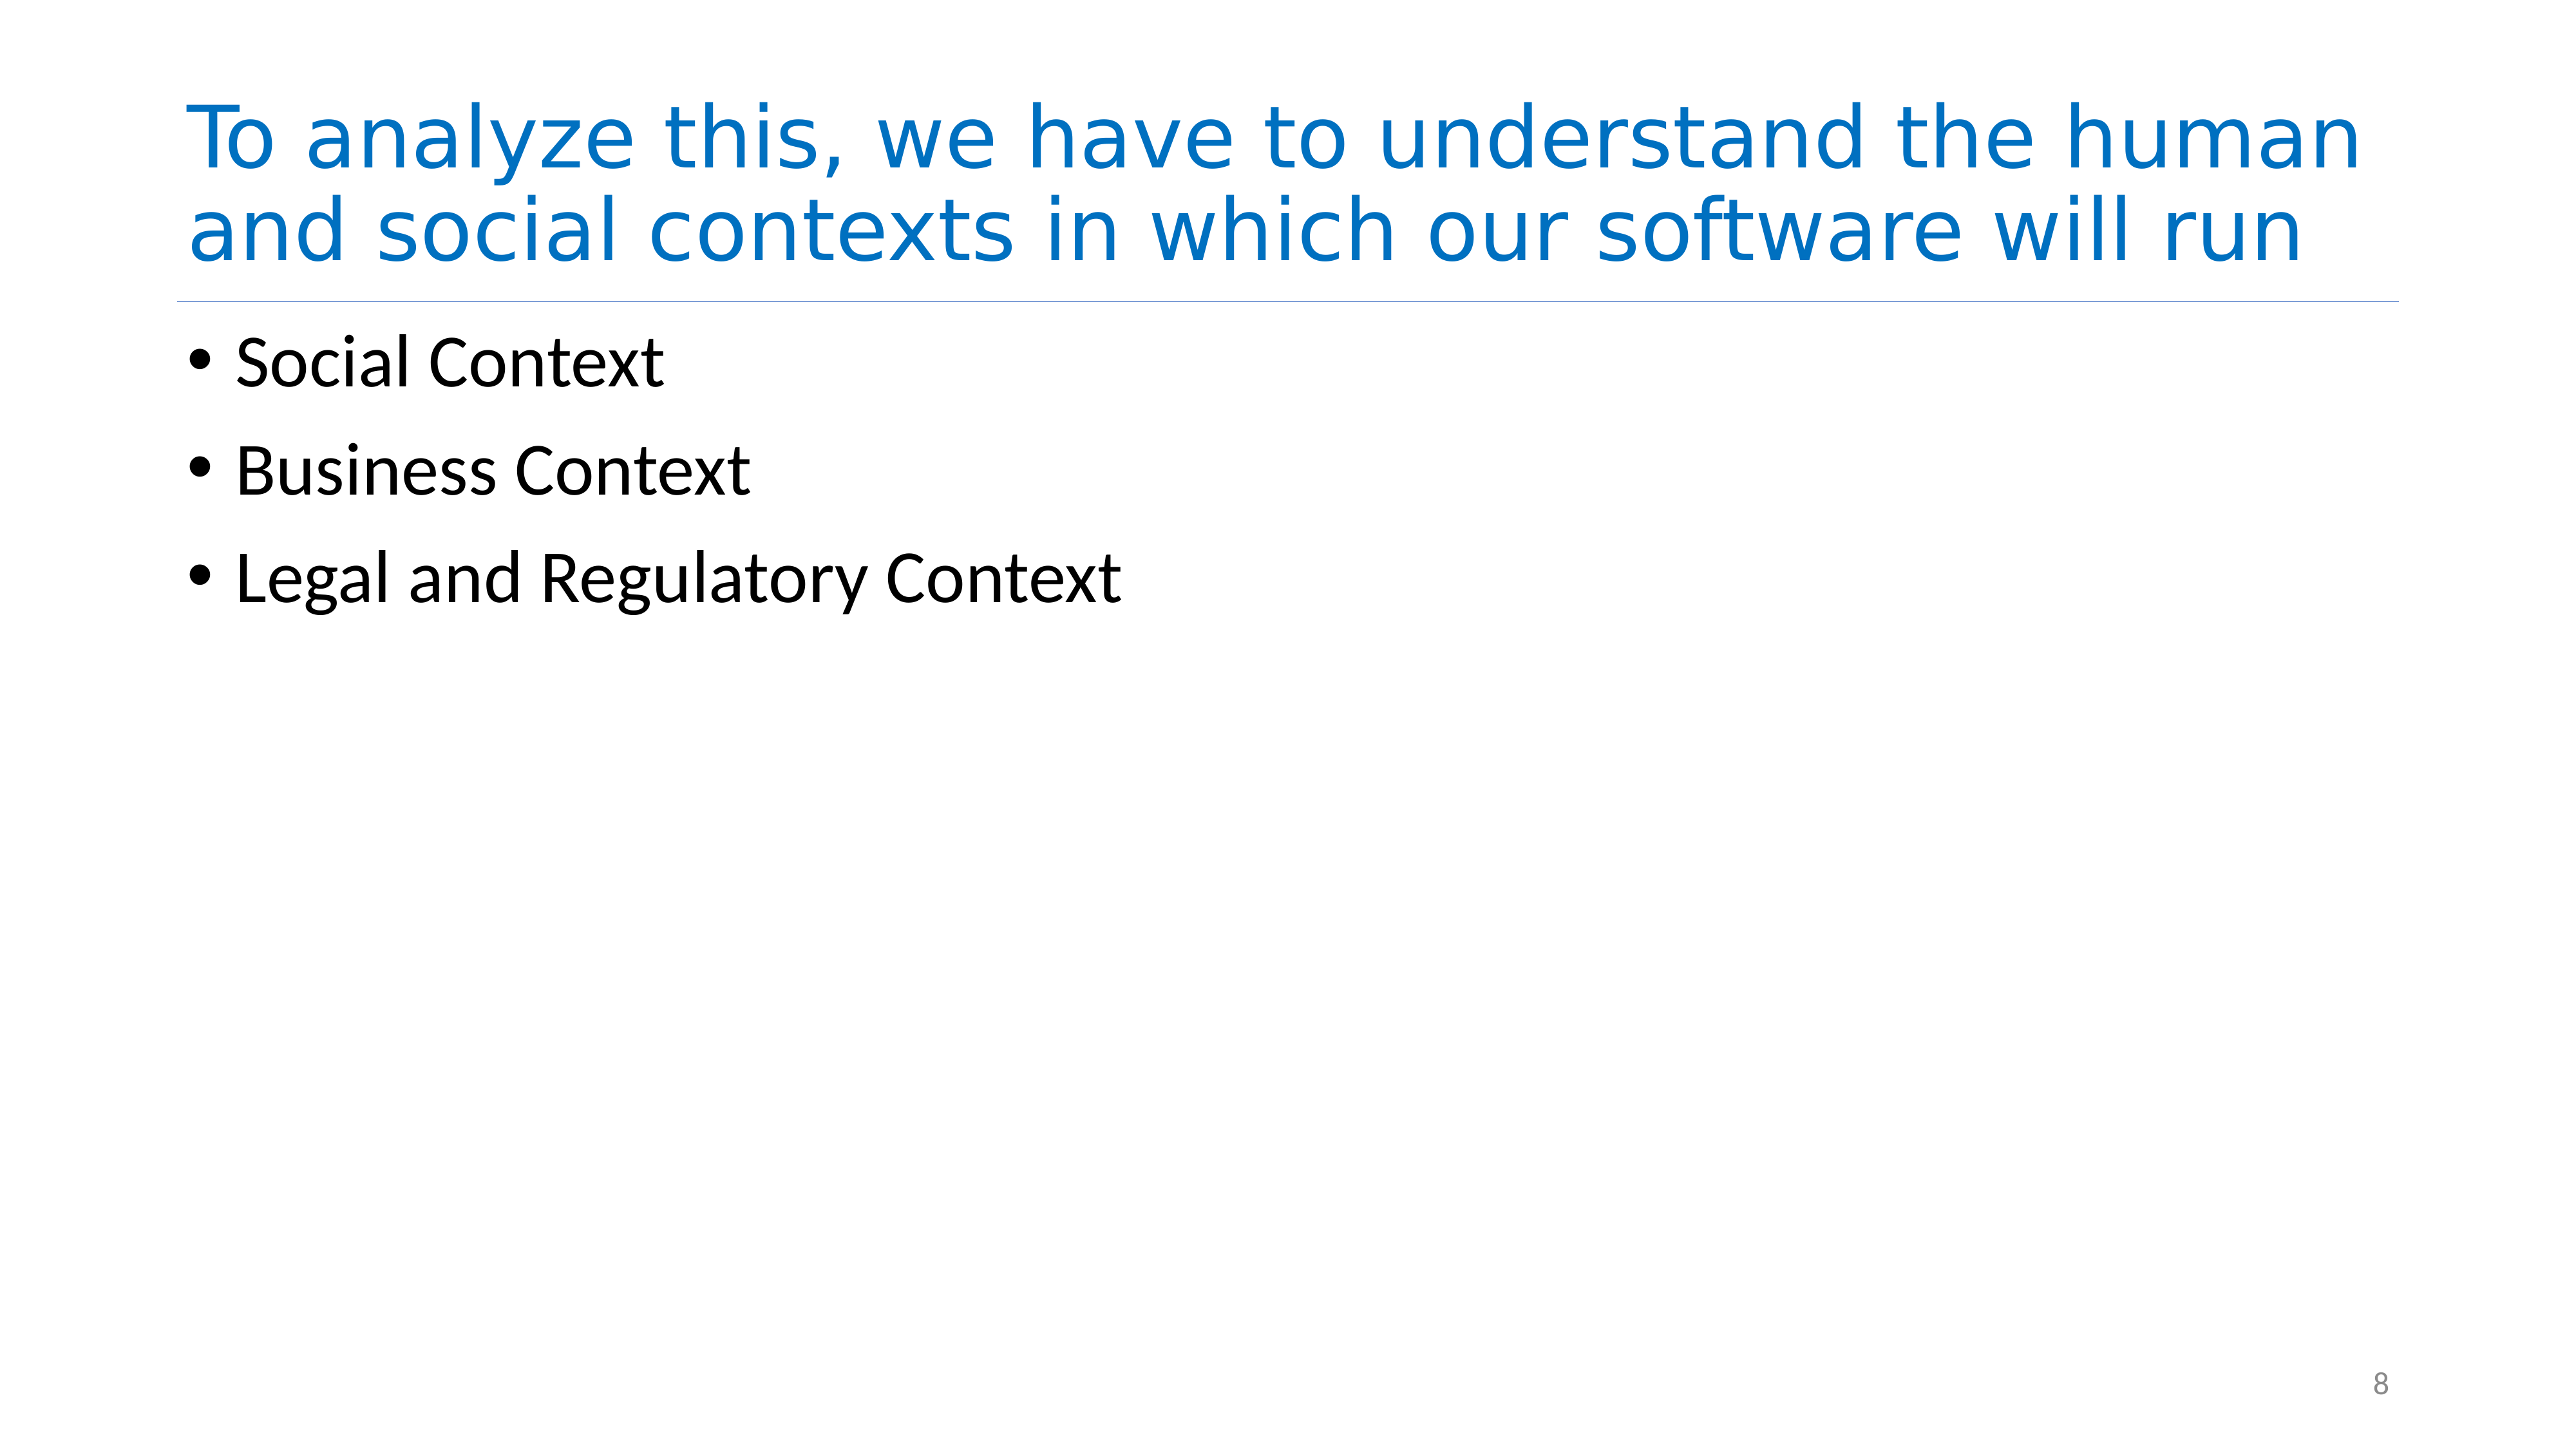

# To analyze this, we have to understand the human and social contexts in which our software will run
Social Context
Business Context
Legal and Regulatory Context
8